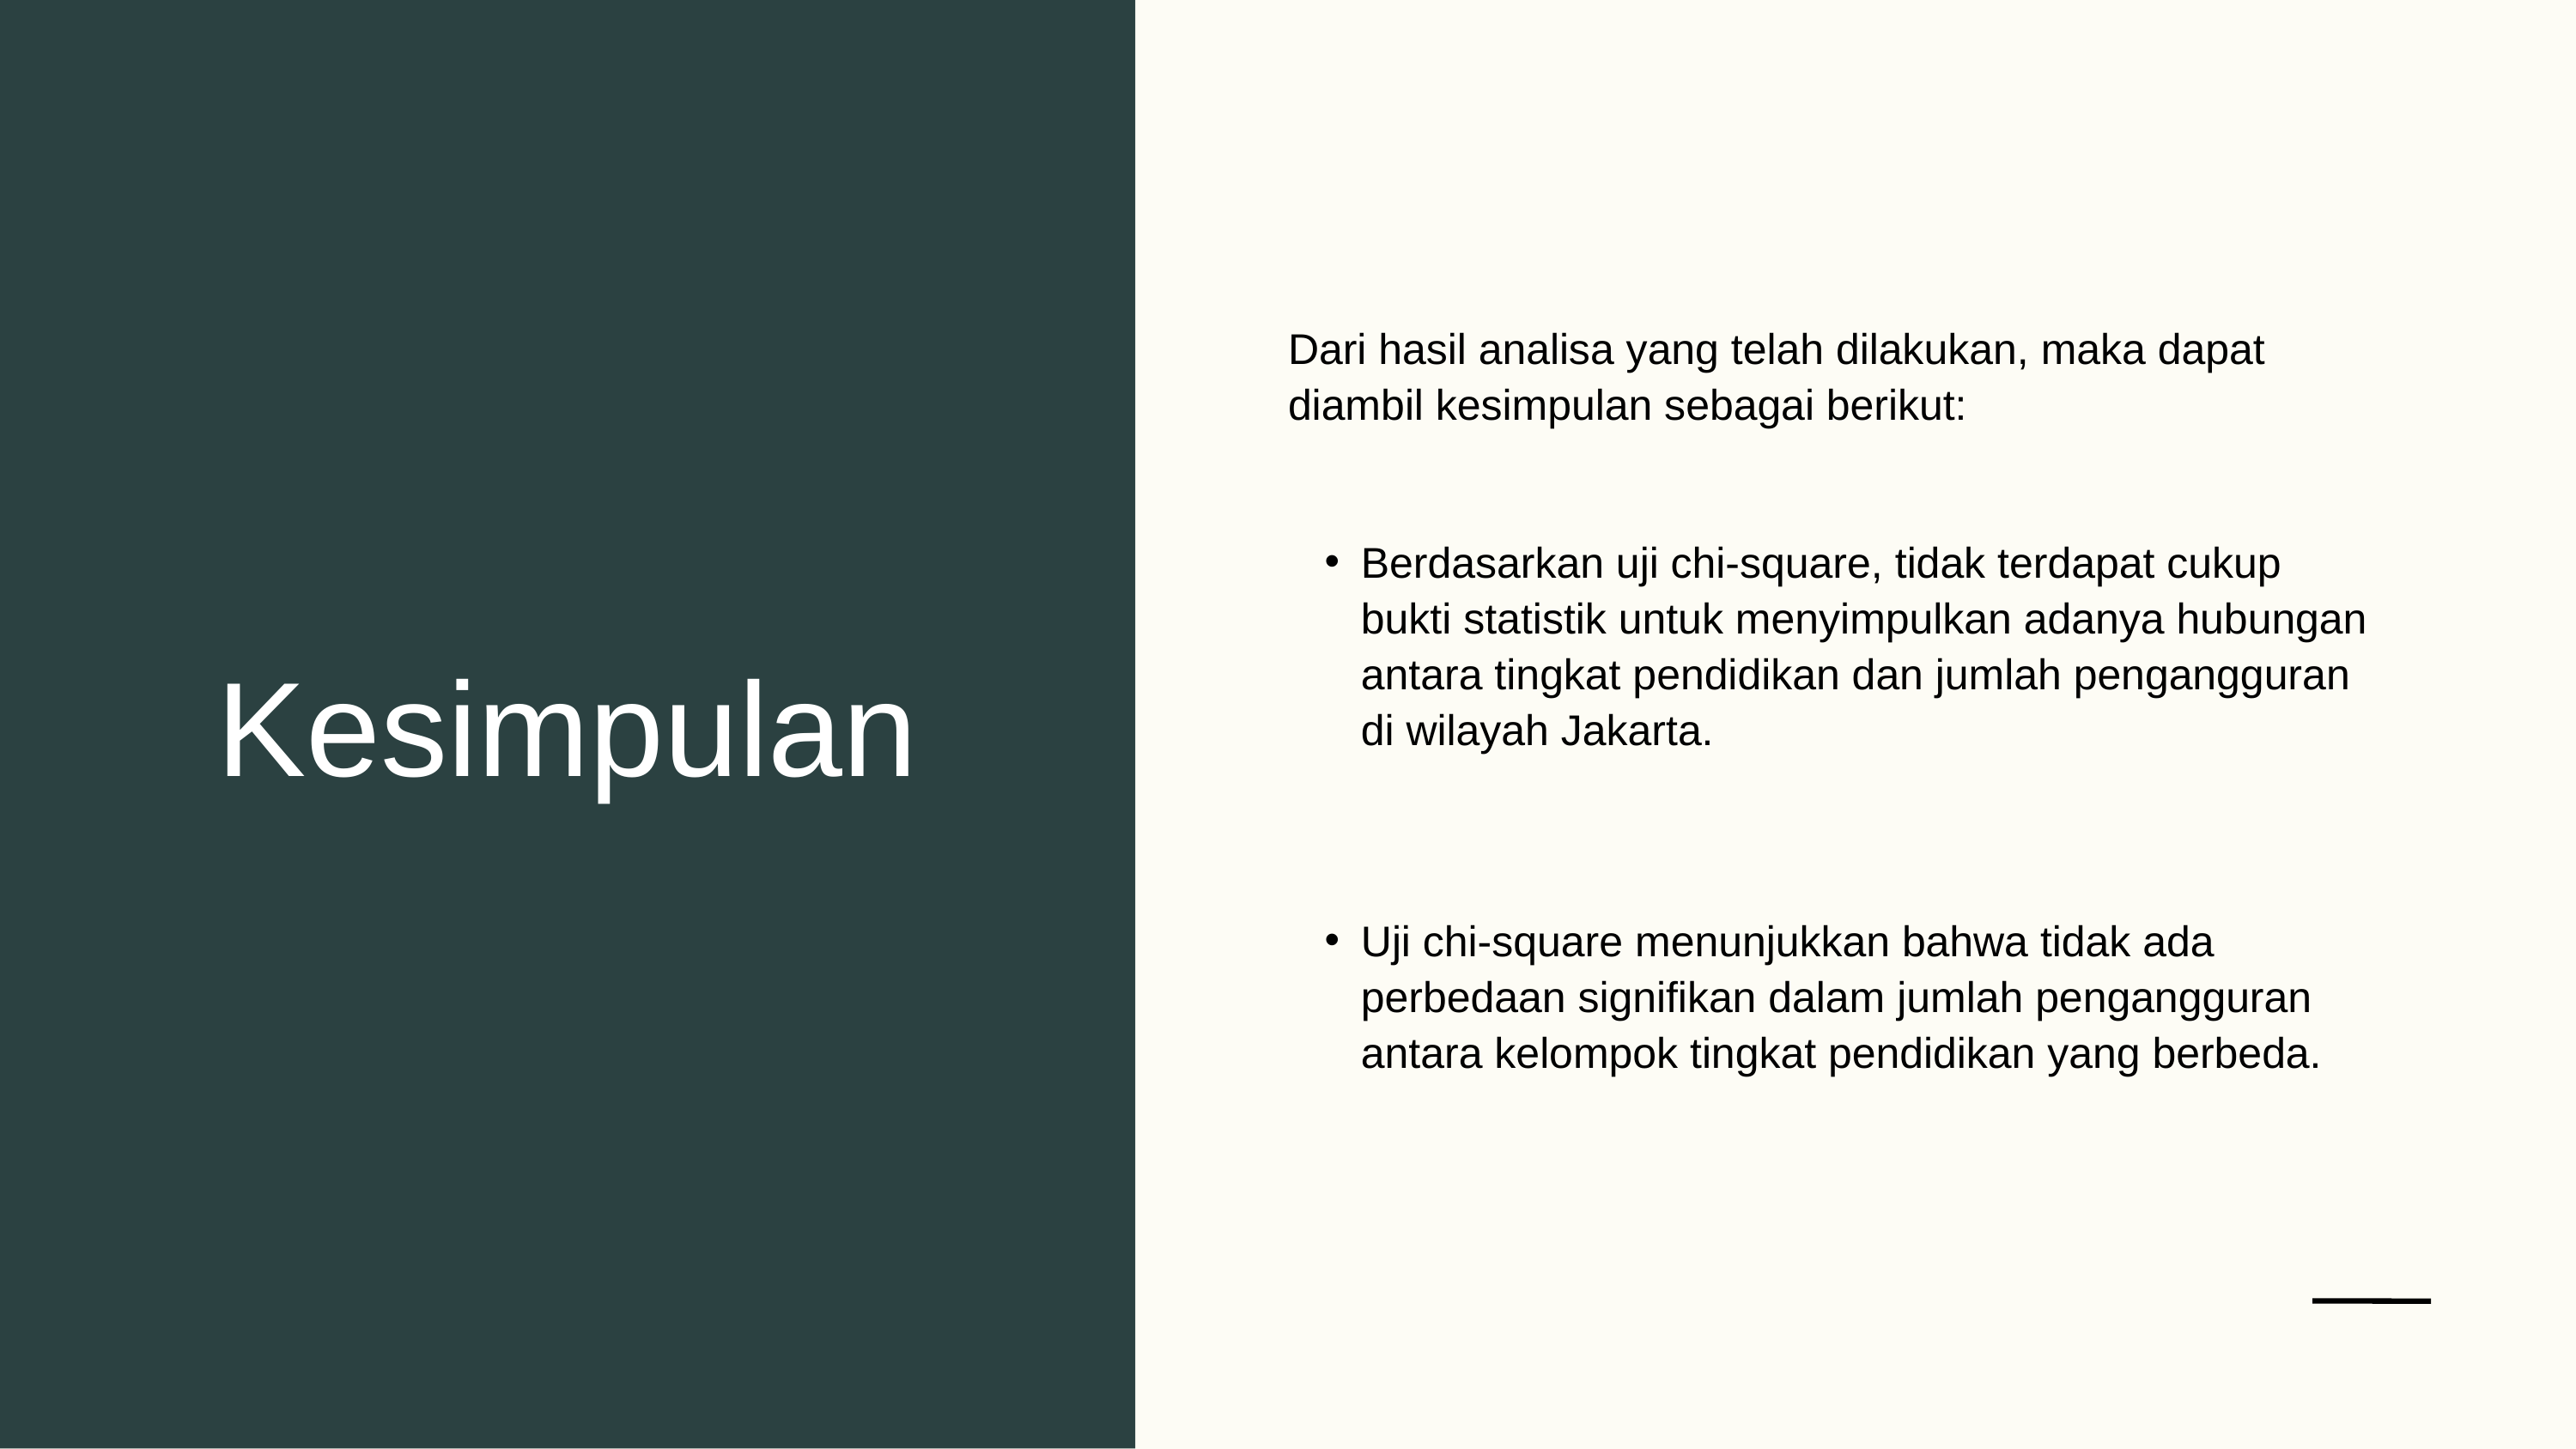

Dari hasil analisa yang telah dilakukan, maka dapat diambil kesimpulan sebagai berikut:
Berdasarkan uji chi-square, tidak terdapat cukup bukti statistik untuk menyimpulkan adanya hubungan antara tingkat pendidikan dan jumlah pengangguran di wilayah Jakarta.
Uji chi-square menunjukkan bahwa tidak ada perbedaan signifikan dalam jumlah pengangguran antara kelompok tingkat pendidikan yang berbeda.
Kesimpulan